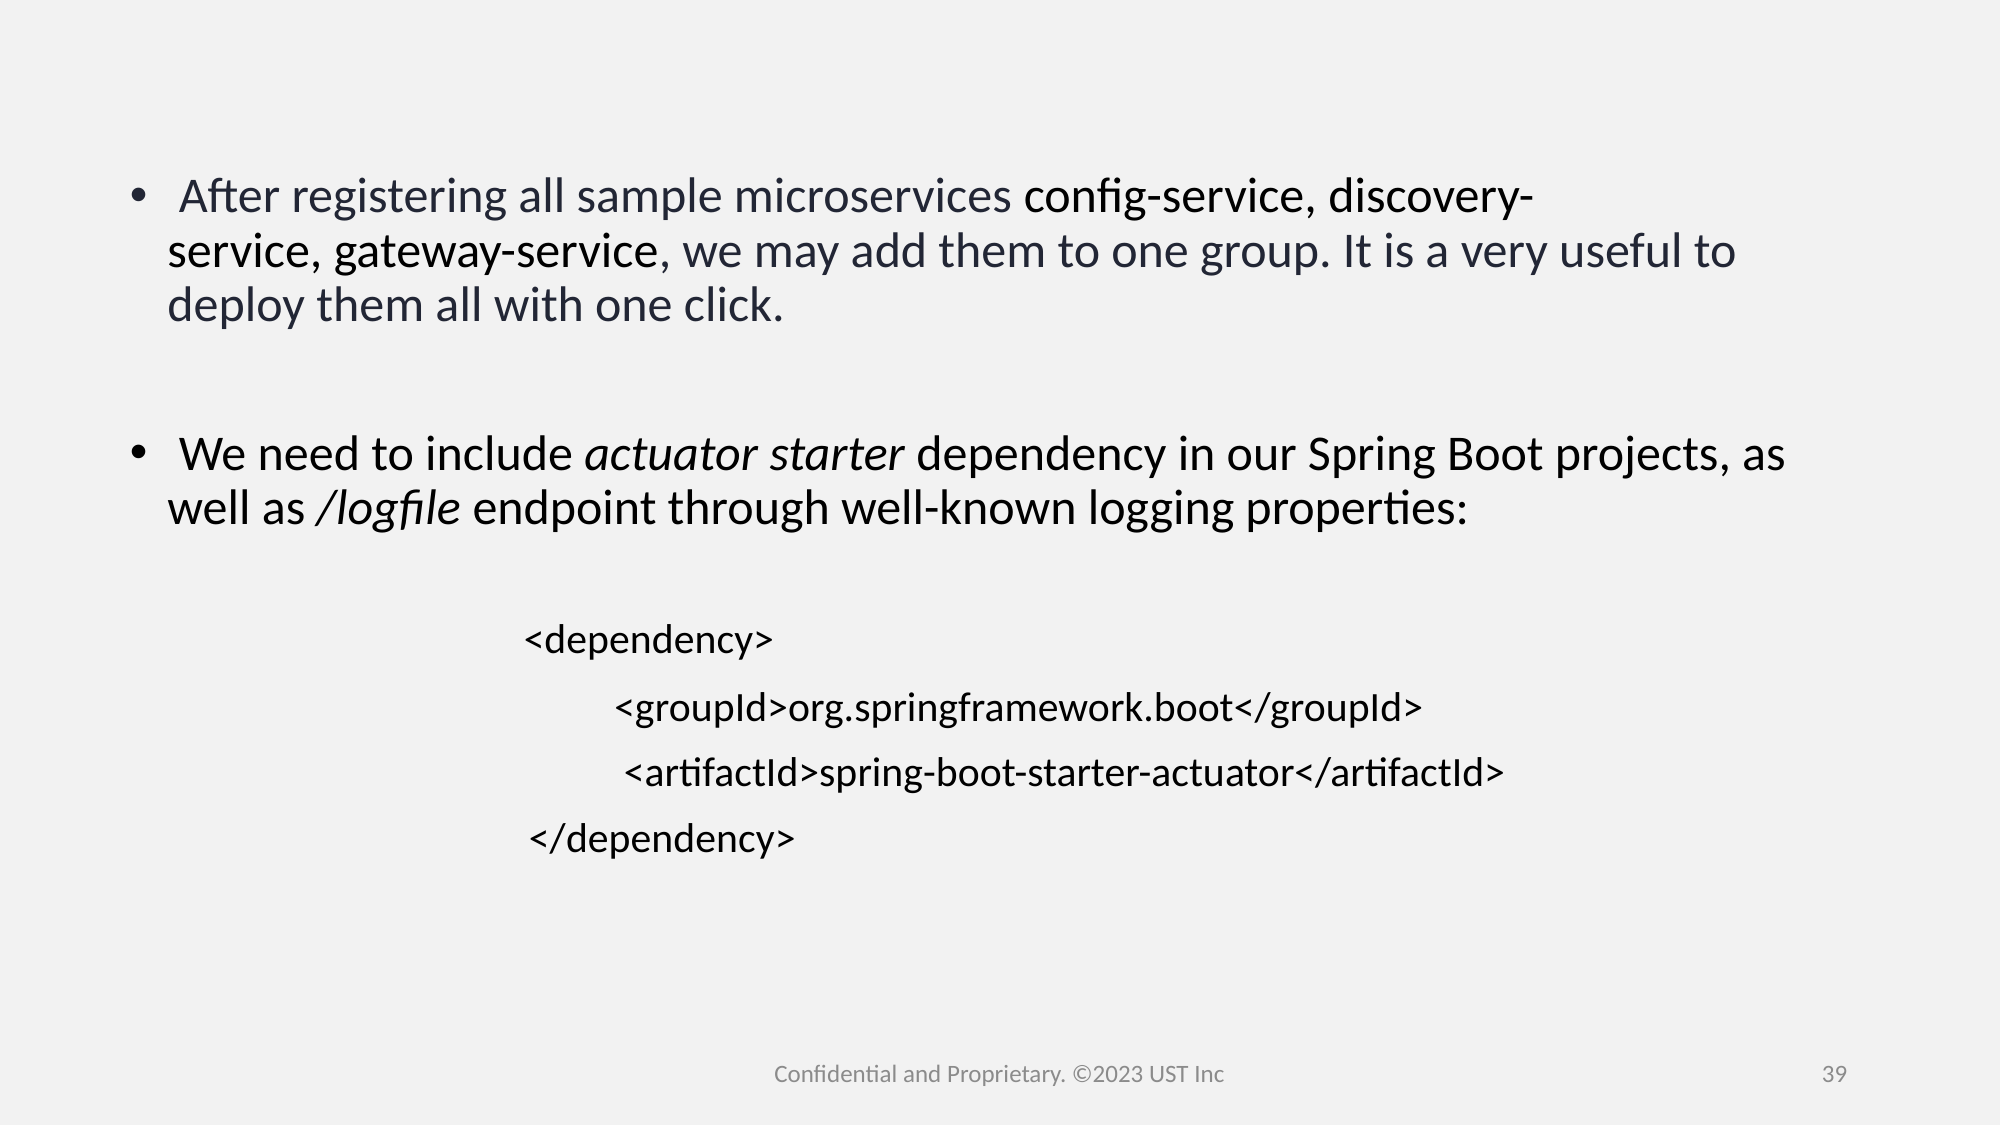

After registering all sample microservices config-service, discovery-service, gateway-service, we may add them to one group. It is a very useful to deploy them all with one click.

 We need to include actuator starter dependency in our Spring Boot projects, as well as /logfile endpoint through well-known logging properties:
                                                                                                                                                                                         <dependency>
                                                   <groupId>org.springframework.boot</groupId>
                                                    <artifactId>spring-boot-starter-actuator</artifactId>
                                          </dependency>

Confidential and Proprietary. ©2023 UST Inc
39